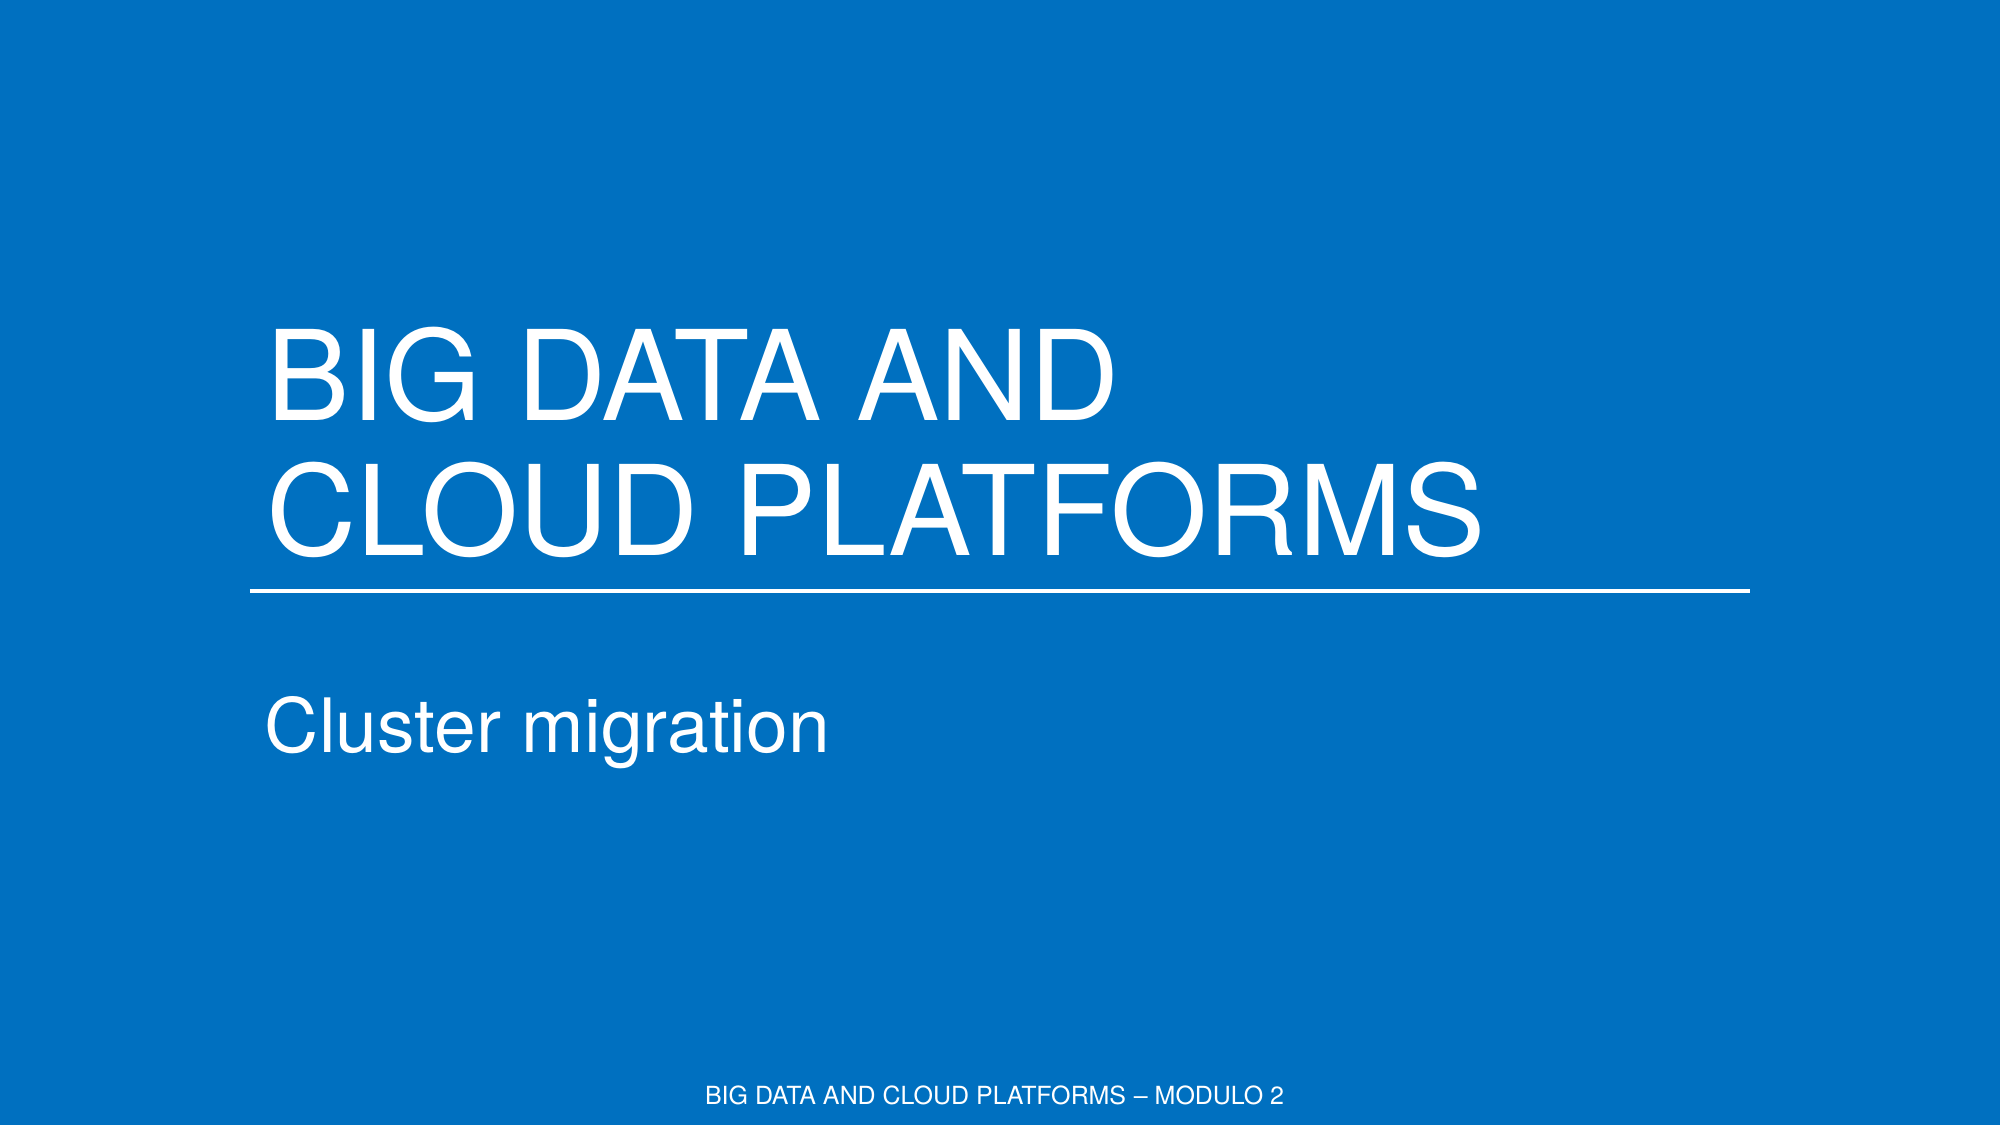

# BIG DATA AND CLOUD PLATFORMS
Cluster migration